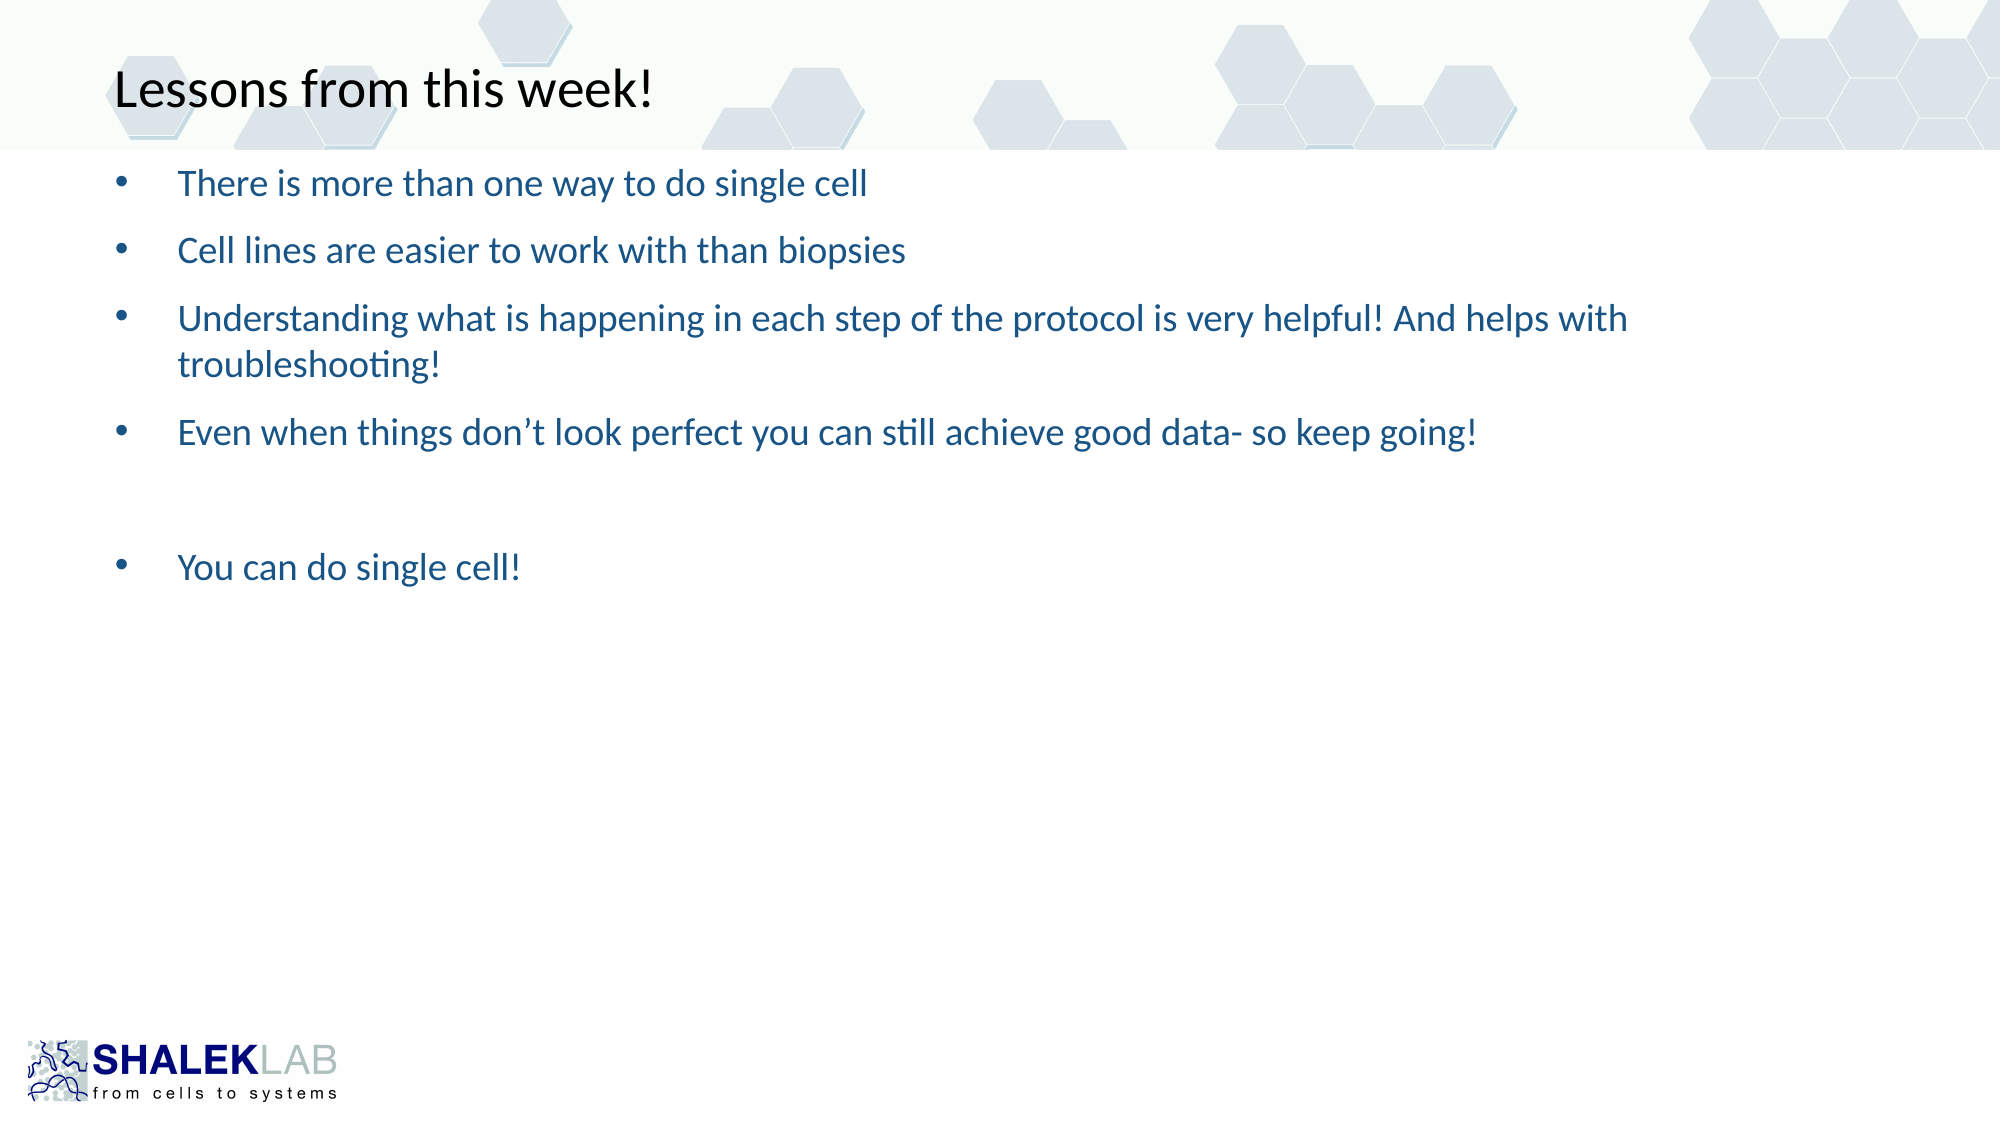

# Lessons from this week!
There is more than one way to do single cell
Cell lines are easier to work with than biopsies
Understanding what is happening in each step of the protocol is very helpful! And helps with troubleshooting!
Even when things don’t look perfect you can still achieve good data- so keep going!

You can do single cell!